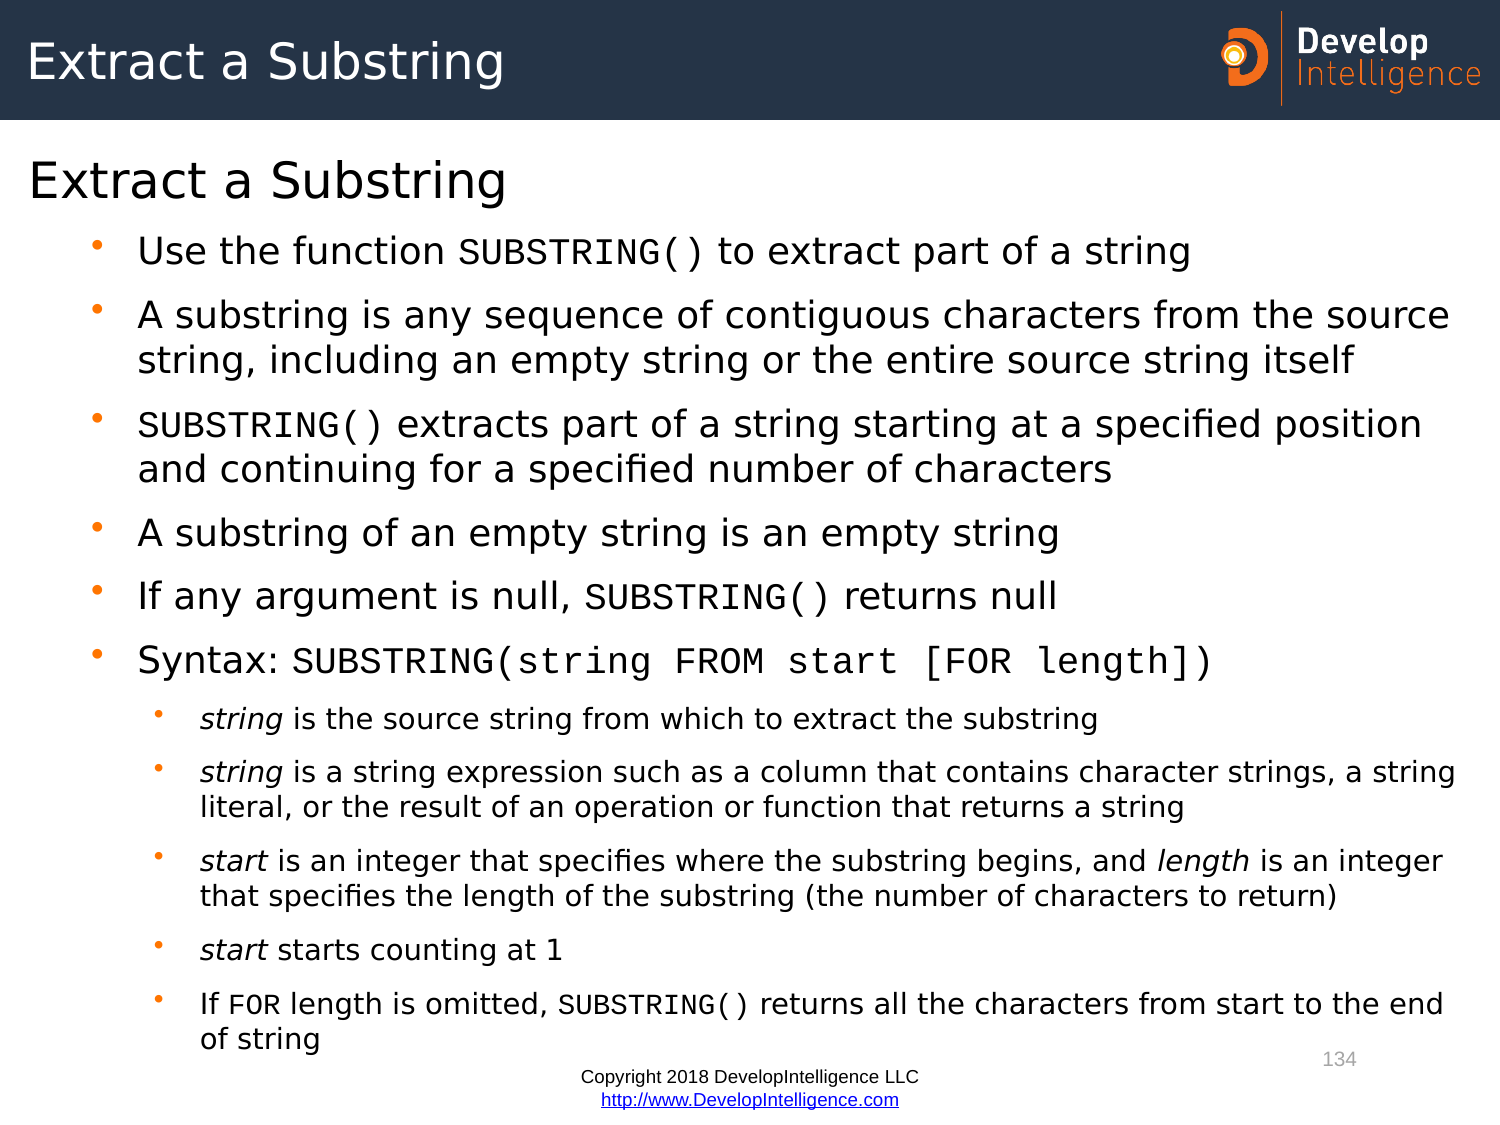

# Extract a Substring
Extract a Substring
Use the function SUBSTRING() to extract part of a string
A substring is any sequence of contiguous characters from the source string, including an empty string or the entire source string itself
SUBSTRING() extracts part of a string starting at a specified position and continuing for a specified number of characters
A substring of an empty string is an empty string
If any argument is null, SUBSTRING() returns null
Syntax: SUBSTRING(string FROM start [FOR length])
string is the source string from which to extract the substring
string is a string expression such as a column that contains character strings, a string literal, or the result of an operation or function that returns a string
start is an integer that specifies where the substring begins, and length is an integer that specifies the length of the substring (the number of characters to return)
start starts counting at 1
If FOR length is omitted, SUBSTRING() returns all the characters from start to the end of string

134